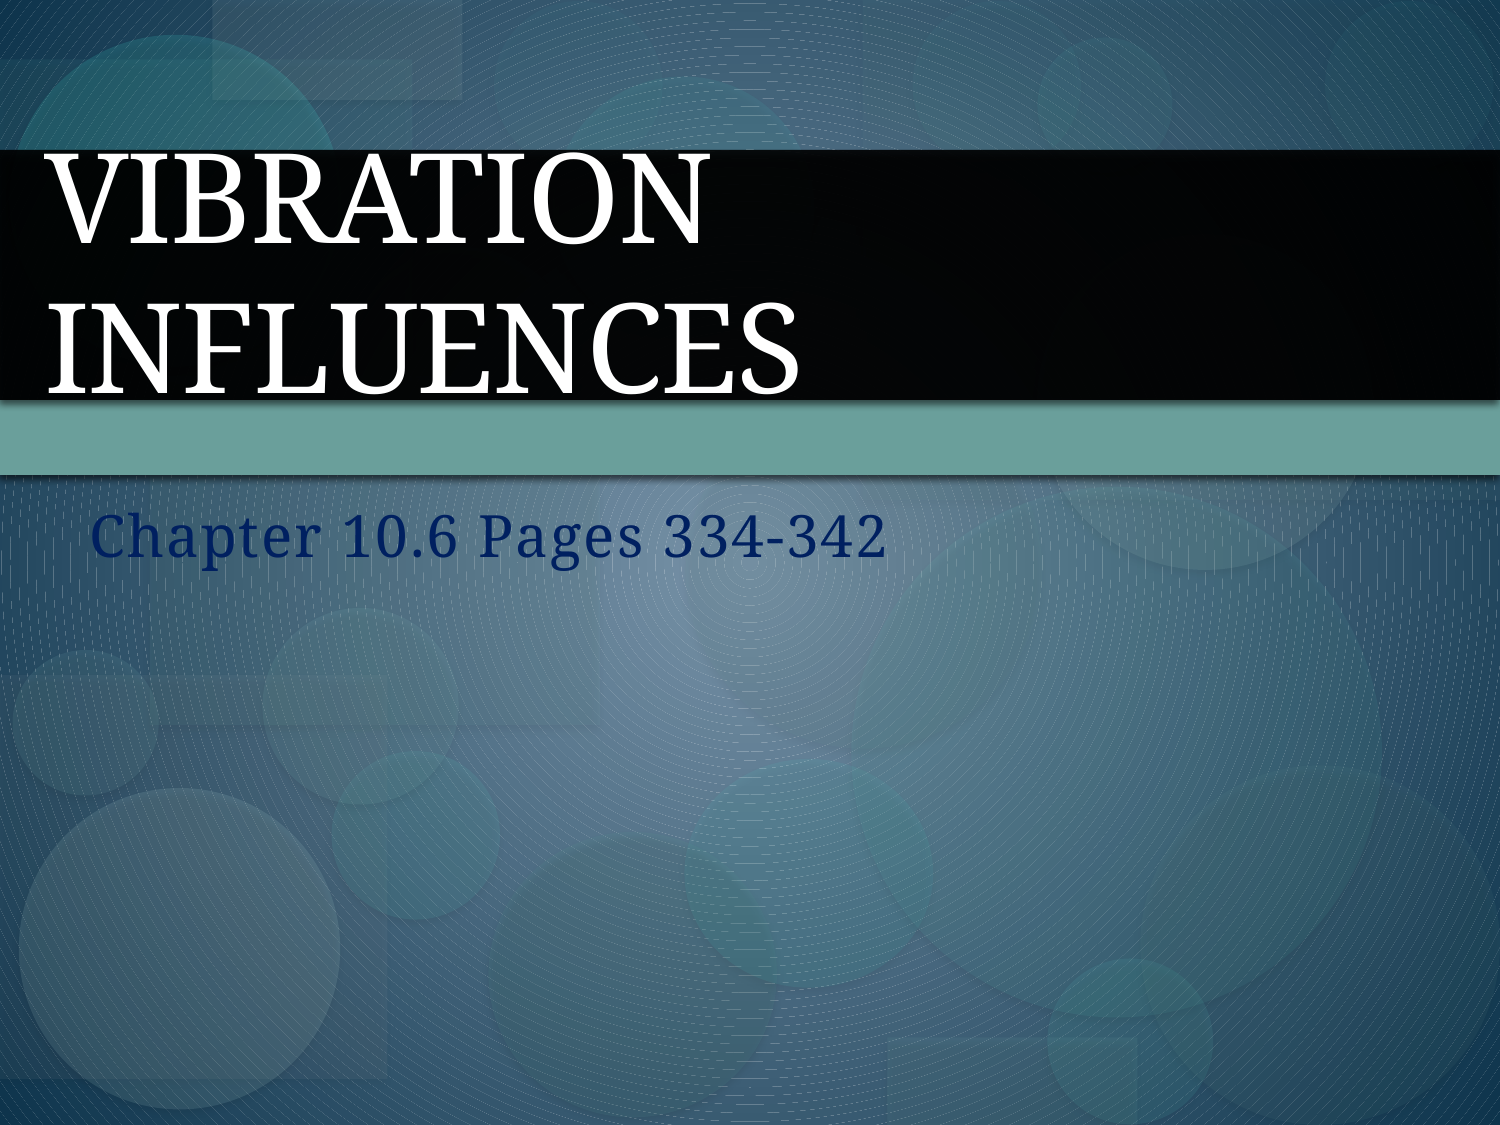

# Vibration Influences
Chapter 10.6 Pages 334-342